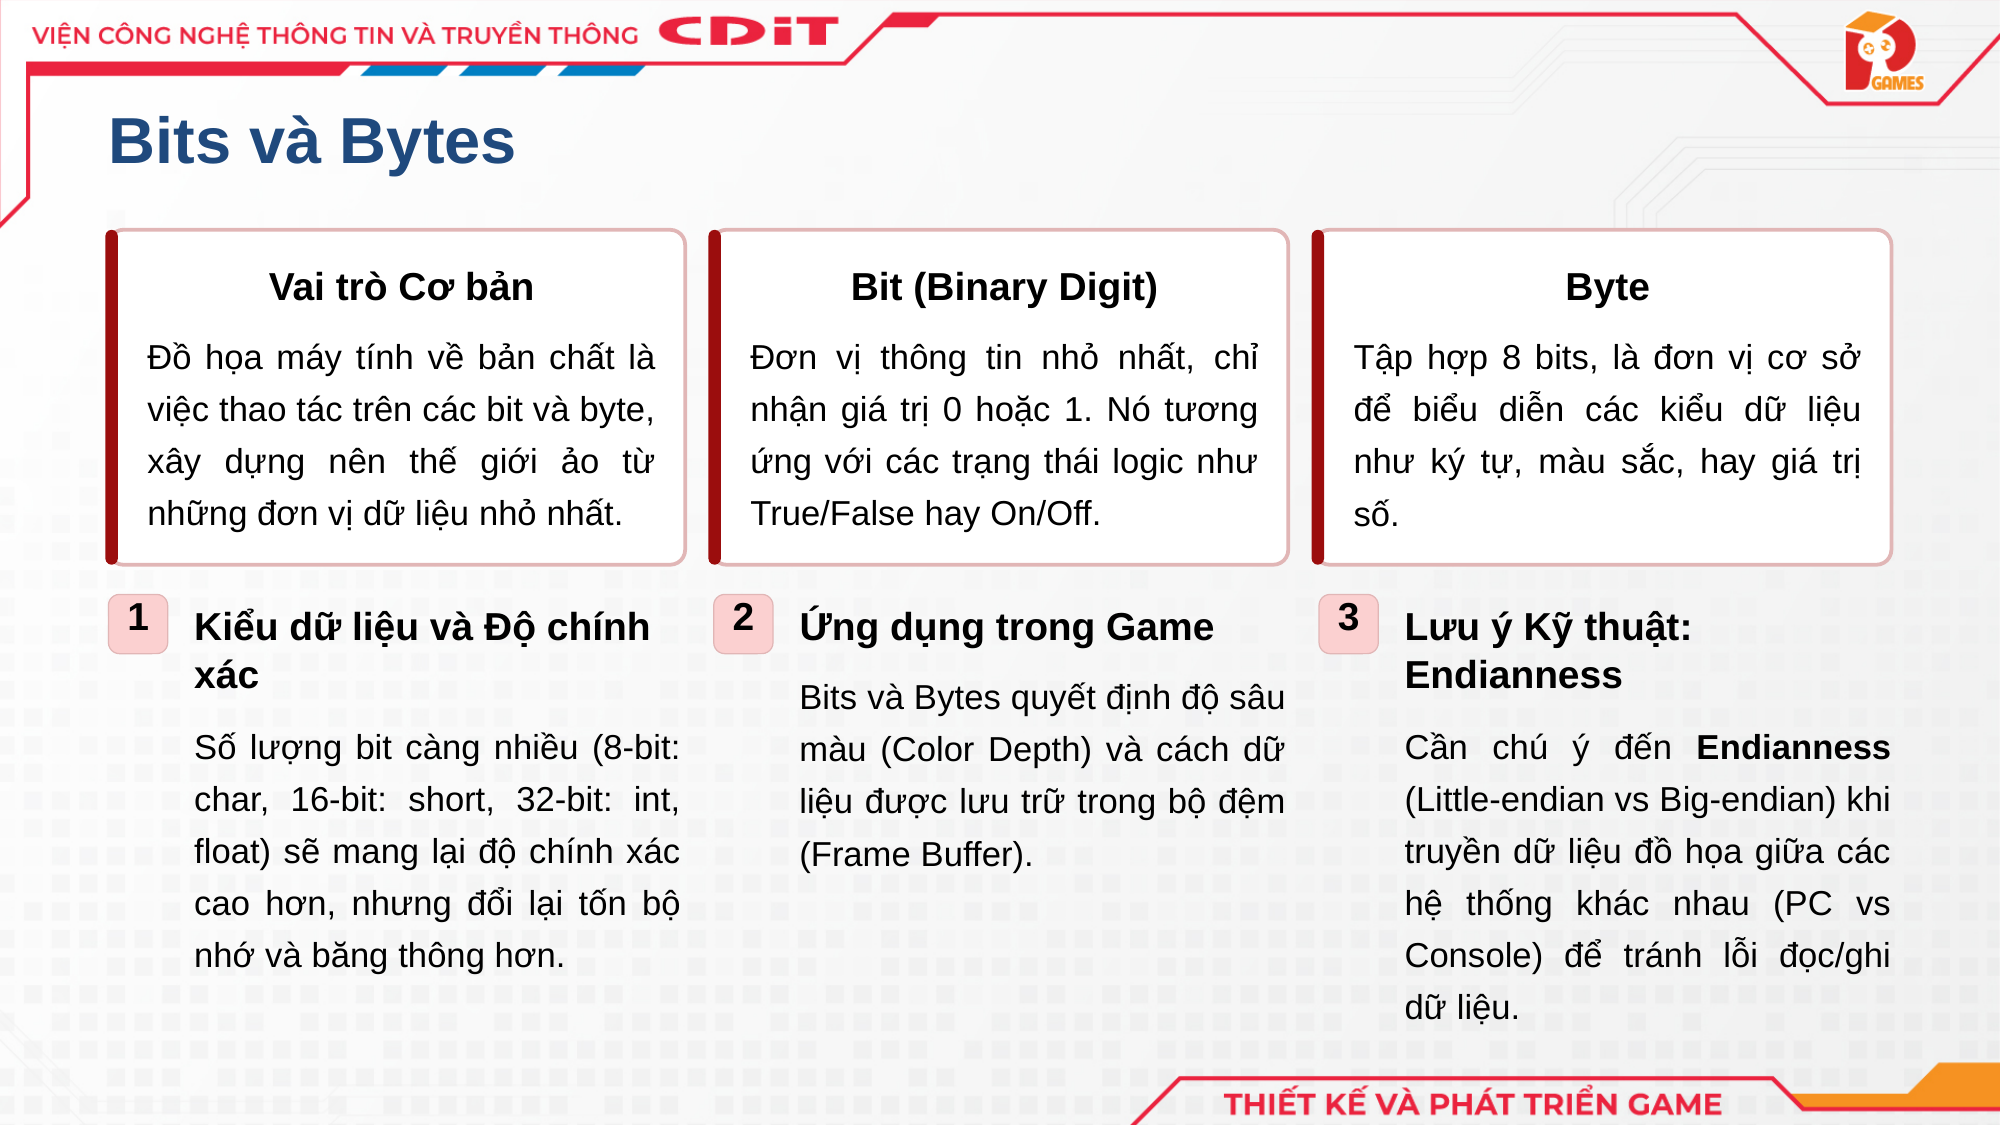

Bits và Bytes

Vai trò Cơ bản
Bit (Binary Digit)
Byte
Đồ họa máy tính về bản chất là việc thao tác trên các bit và byte, xây dựng nên thế giới ảo từ những đơn vị dữ liệu nhỏ nhất.
Đơn vị thông tin nhỏ nhất, chỉ nhận giá trị 0 hoặc 1. Nó tương ứng với các trạng thái logic như True/False hay On/Off.
Tập hợp 8 bits, là đơn vị cơ sở để biểu diễn các kiểu dữ liệu như ký tự, màu sắc, hay giá trị số.

1
Kiểu dữ liệu và Độ chính xác
2
Ứng dụng trong Game
3
Lưu ý Kỹ thuật: Endianness
Bits và Bytes quyết định độ sâu màu (Color Depth) và cách dữ liệu được lưu trữ trong bộ đệm (Frame Buffer).
Số lượng bit càng nhiều (8-bit: char, 16-bit: short, 32-bit: int, float) sẽ mang lại độ chính xác cao hơn, nhưng đổi lại tốn bộ nhớ và băng thông hơn.
Cần chú ý đến Endianness (Little-endian vs Big-endian) khi truyền dữ liệu đồ họa giữa các hệ thống khác nhau (PC vs Console) để tránh lỗi đọc/ghi dữ liệu.